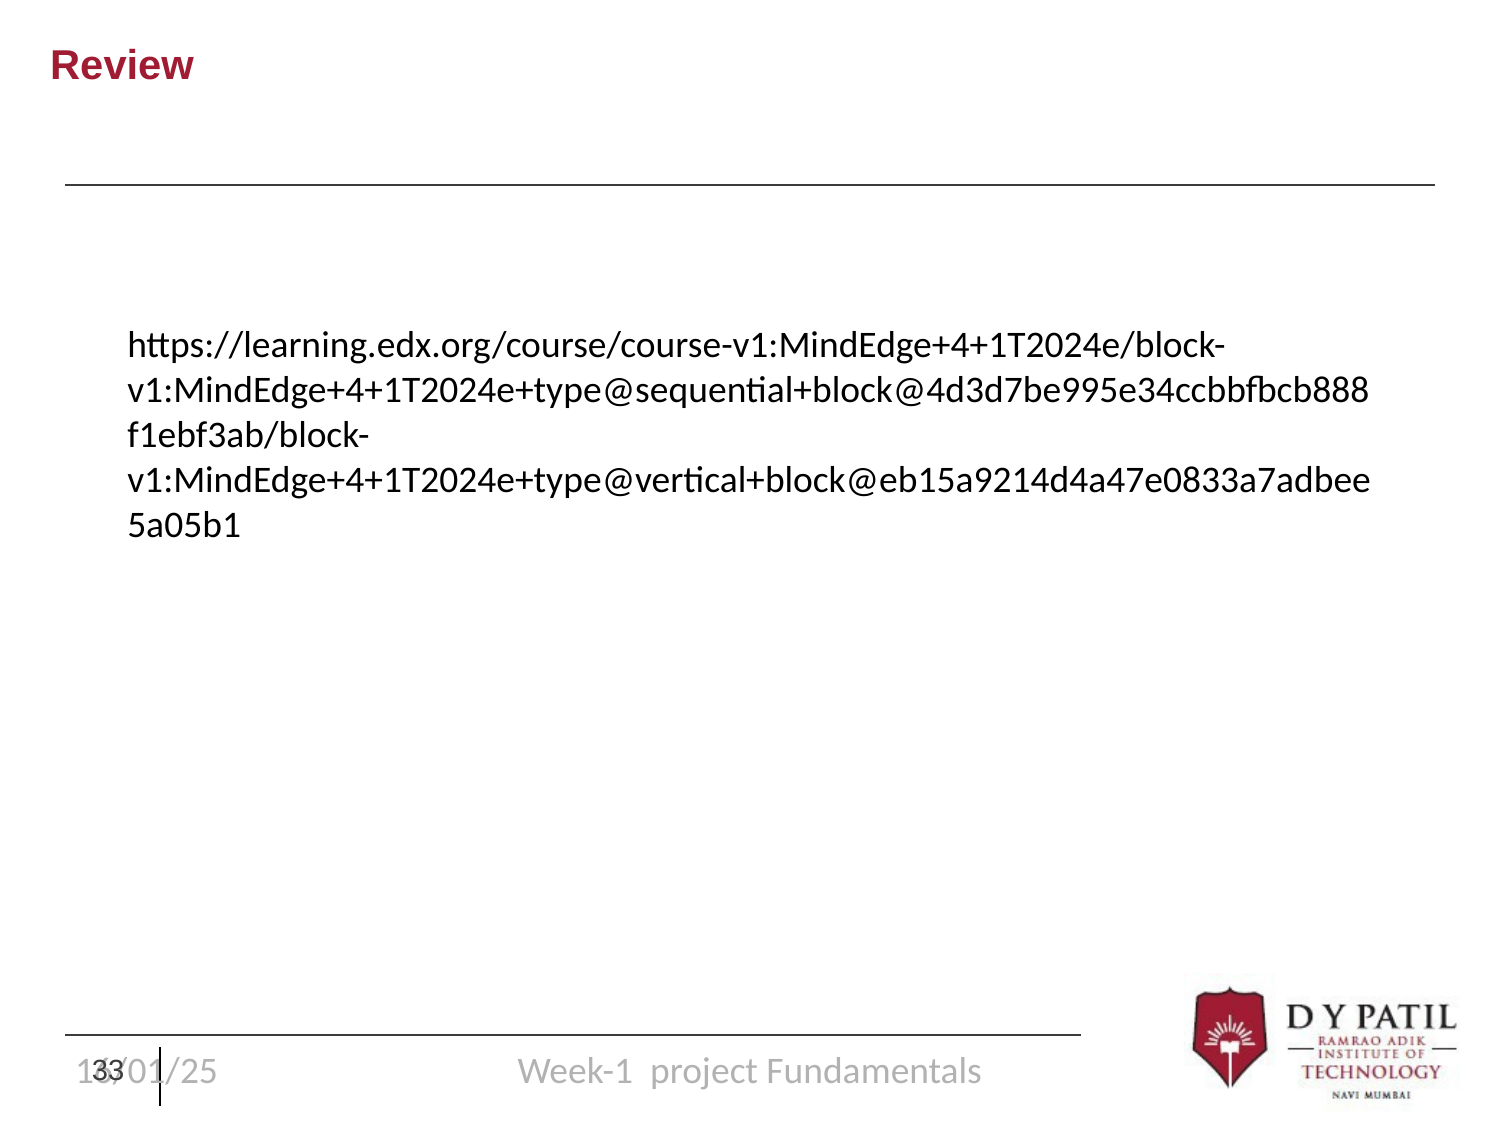

# Review
https://learning.edx.org/course/course-v1:MindEdge+4+1T2024e/block-v1:MindEdge+4+1T2024e+type@sequential+block@4d3d7be995e34ccbbfbcb888f1ebf3ab/block-v1:MindEdge+4+1T2024e+type@vertical+block@eb15a9214d4a47e0833a7adbee5a05b1
16/01/25
Week-1  project Fundamentals
33